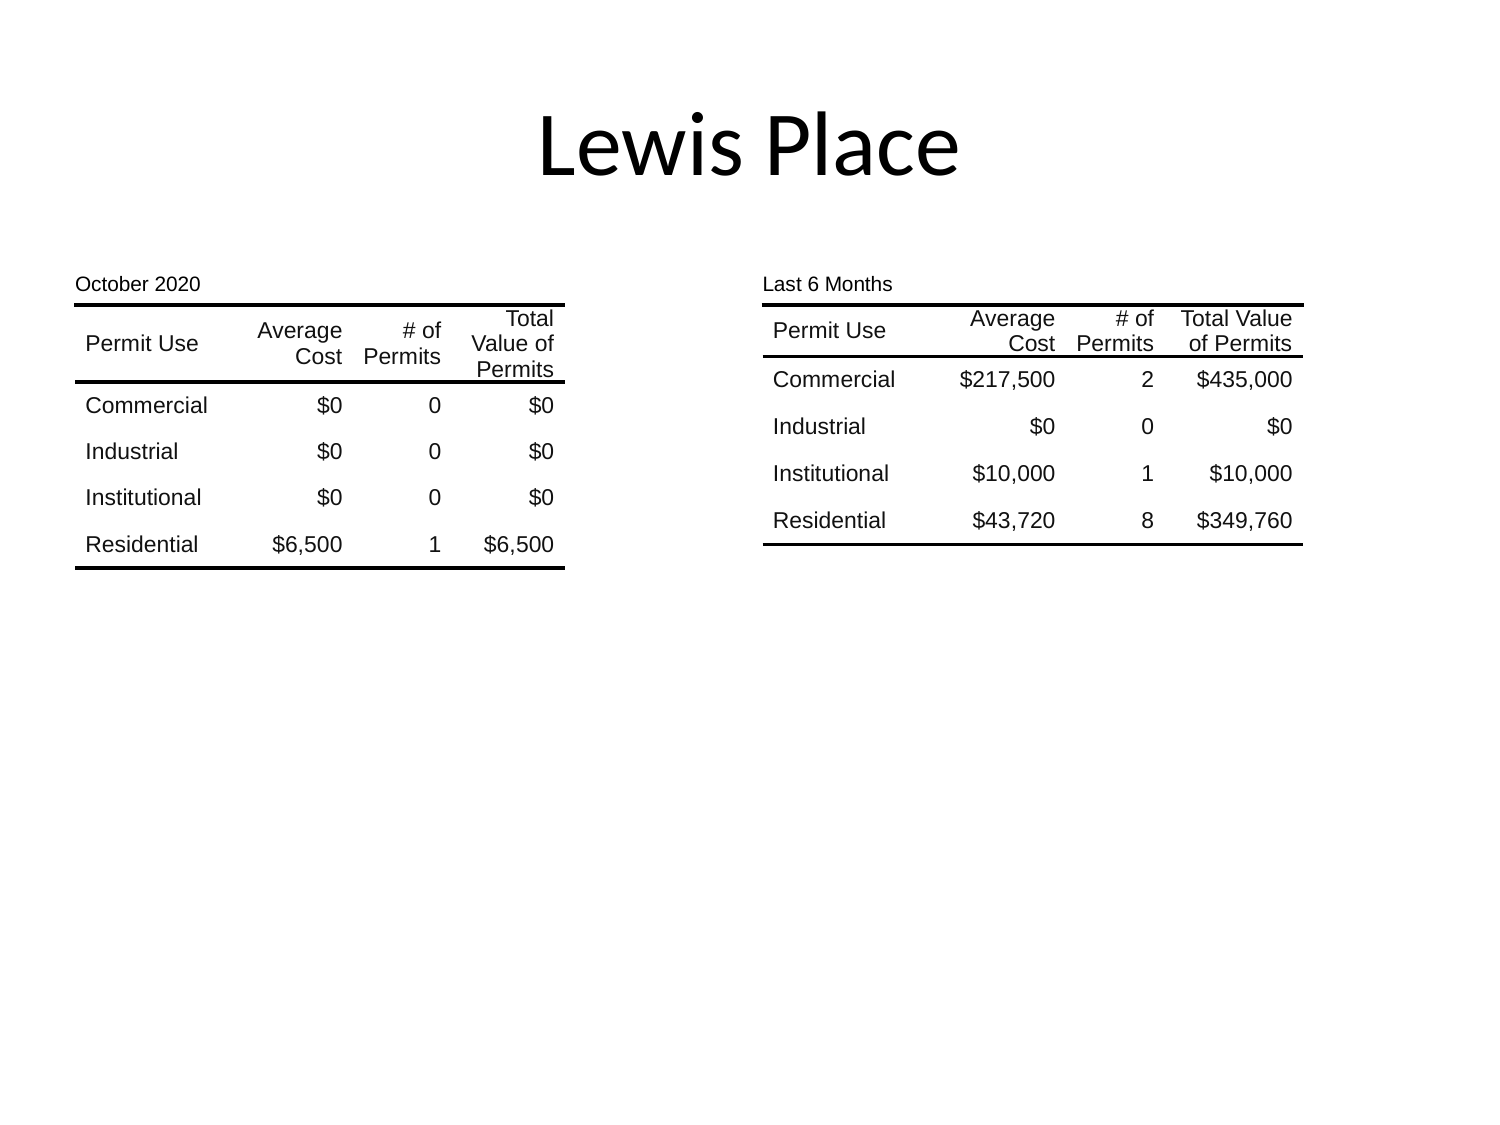

# Lewis Place
| October 2020 | October 2020 | October 2020 | October 2020 |
| --- | --- | --- | --- |
| Permit Use | Average Cost | # of Permits | Total Value of Permits |
| Commercial | $0 | 0 | $0 |
| Industrial | $0 | 0 | $0 |
| Institutional | $0 | 0 | $0 |
| Residential | $6,500 | 1 | $6,500 |
| Last 6 Months | Last 6 Months | Last 6 Months | Last 6 Months |
| --- | --- | --- | --- |
| Permit Use | Average Cost | # of Permits | Total Value of Permits |
| Commercial | $217,500 | 2 | $435,000 |
| Industrial | $0 | 0 | $0 |
| Institutional | $10,000 | 1 | $10,000 |
| Residential | $43,720 | 8 | $349,760 |